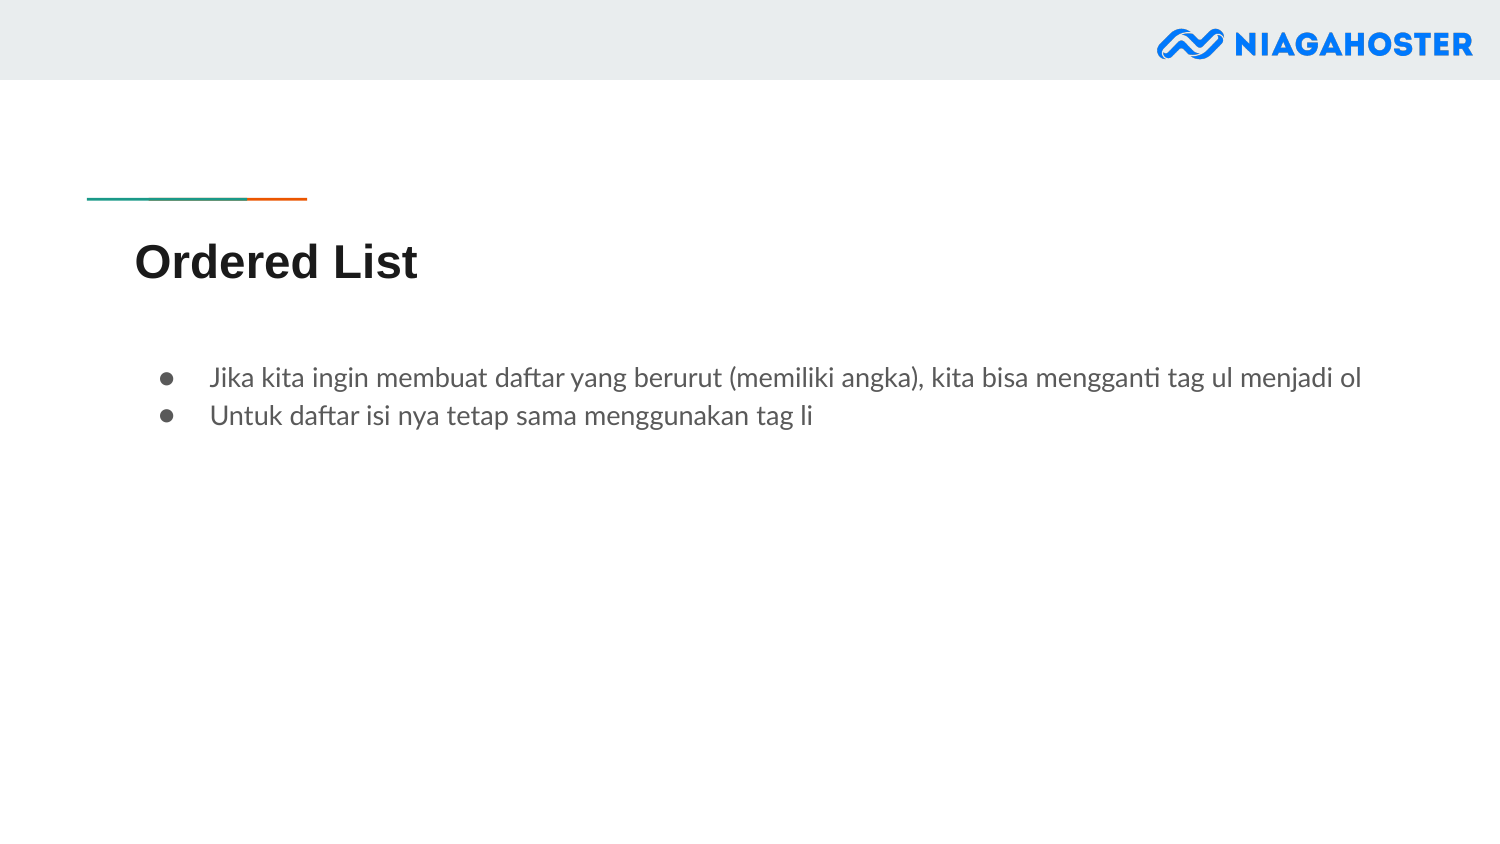

# Ordered List
Jika kita ingin membuat daftar yang berurut (memiliki angka), kita bisa mengganti tag ul menjadi ol
Untuk daftar isi nya tetap sama menggunakan tag li